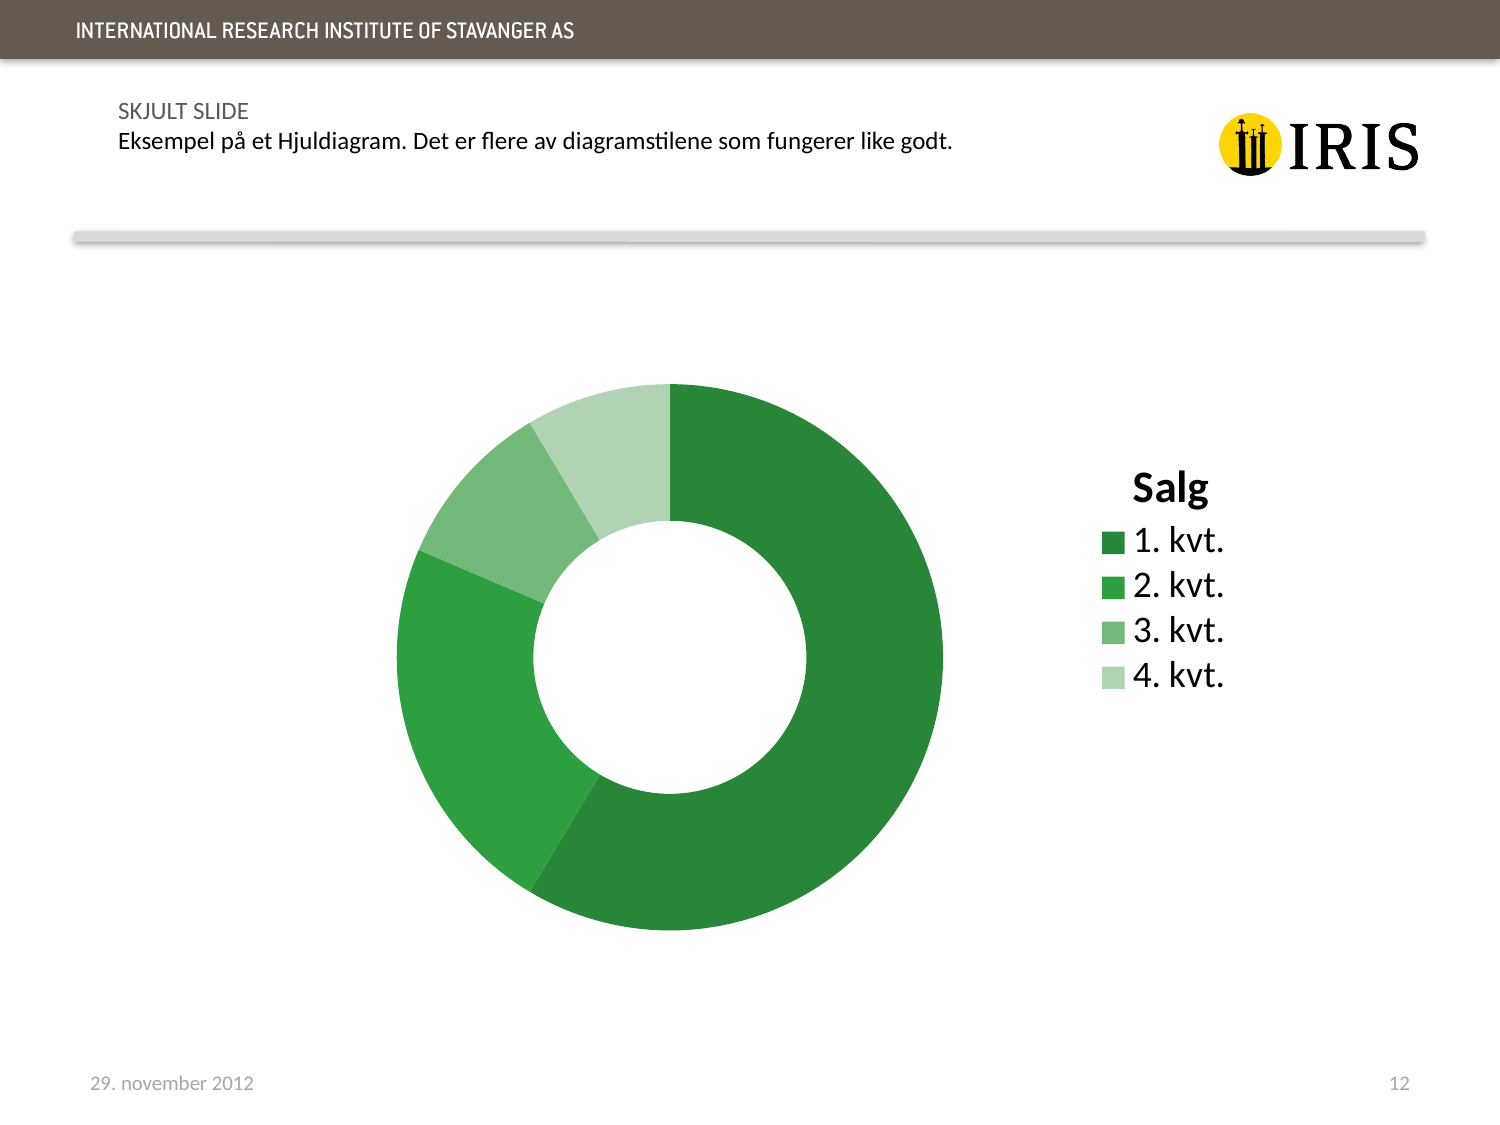

SKJULT SLIDE
Eksempel på et Hjuldiagram. Det er flere av diagramstilene som fungerer like godt.

### Chart:

| Category | Salg |
|---|---|
| 1. kvt. | 8.2 |
| 2. kvt. | 3.2 |
| 3. kvt. | 1.4 |
| 4. kvt. | 1.2 |
29. november 2012
12